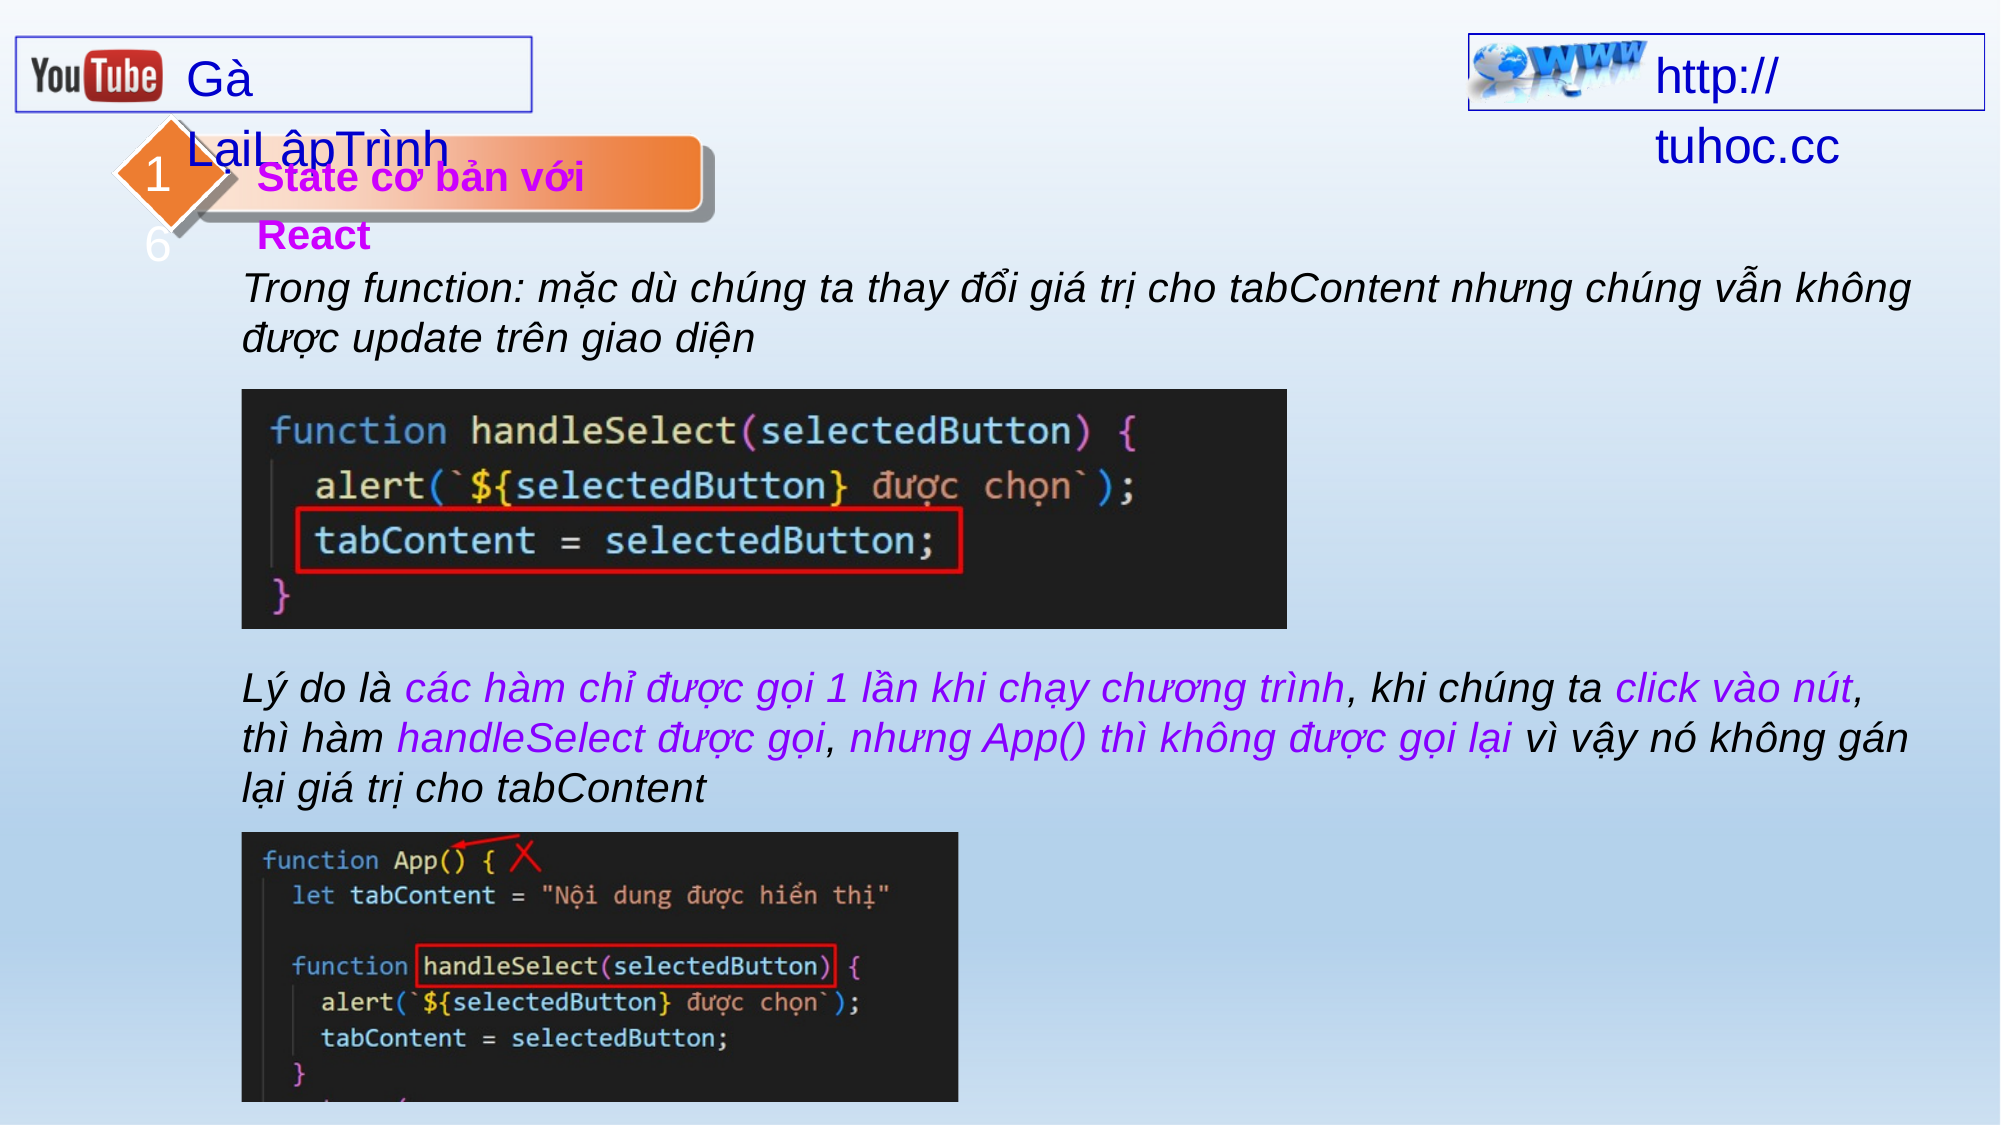

http:// tuhoc.cc

Gà LạiLậpTrình

16
State cơ bản với React

Trong function: mặc dù chúng ta thay đổi giá trị cho tabContent nhưng chúng vẫn không được update trên giao diện

Lý do là các hàm chỉ được gọi 1 lần khi chạy chương trình, khi chúng ta click vào nút, thì hàm handleSelect được gọi, nhưng App() thì không được gọi lại vì vậy nó không gán lại giá trị cho tabContent